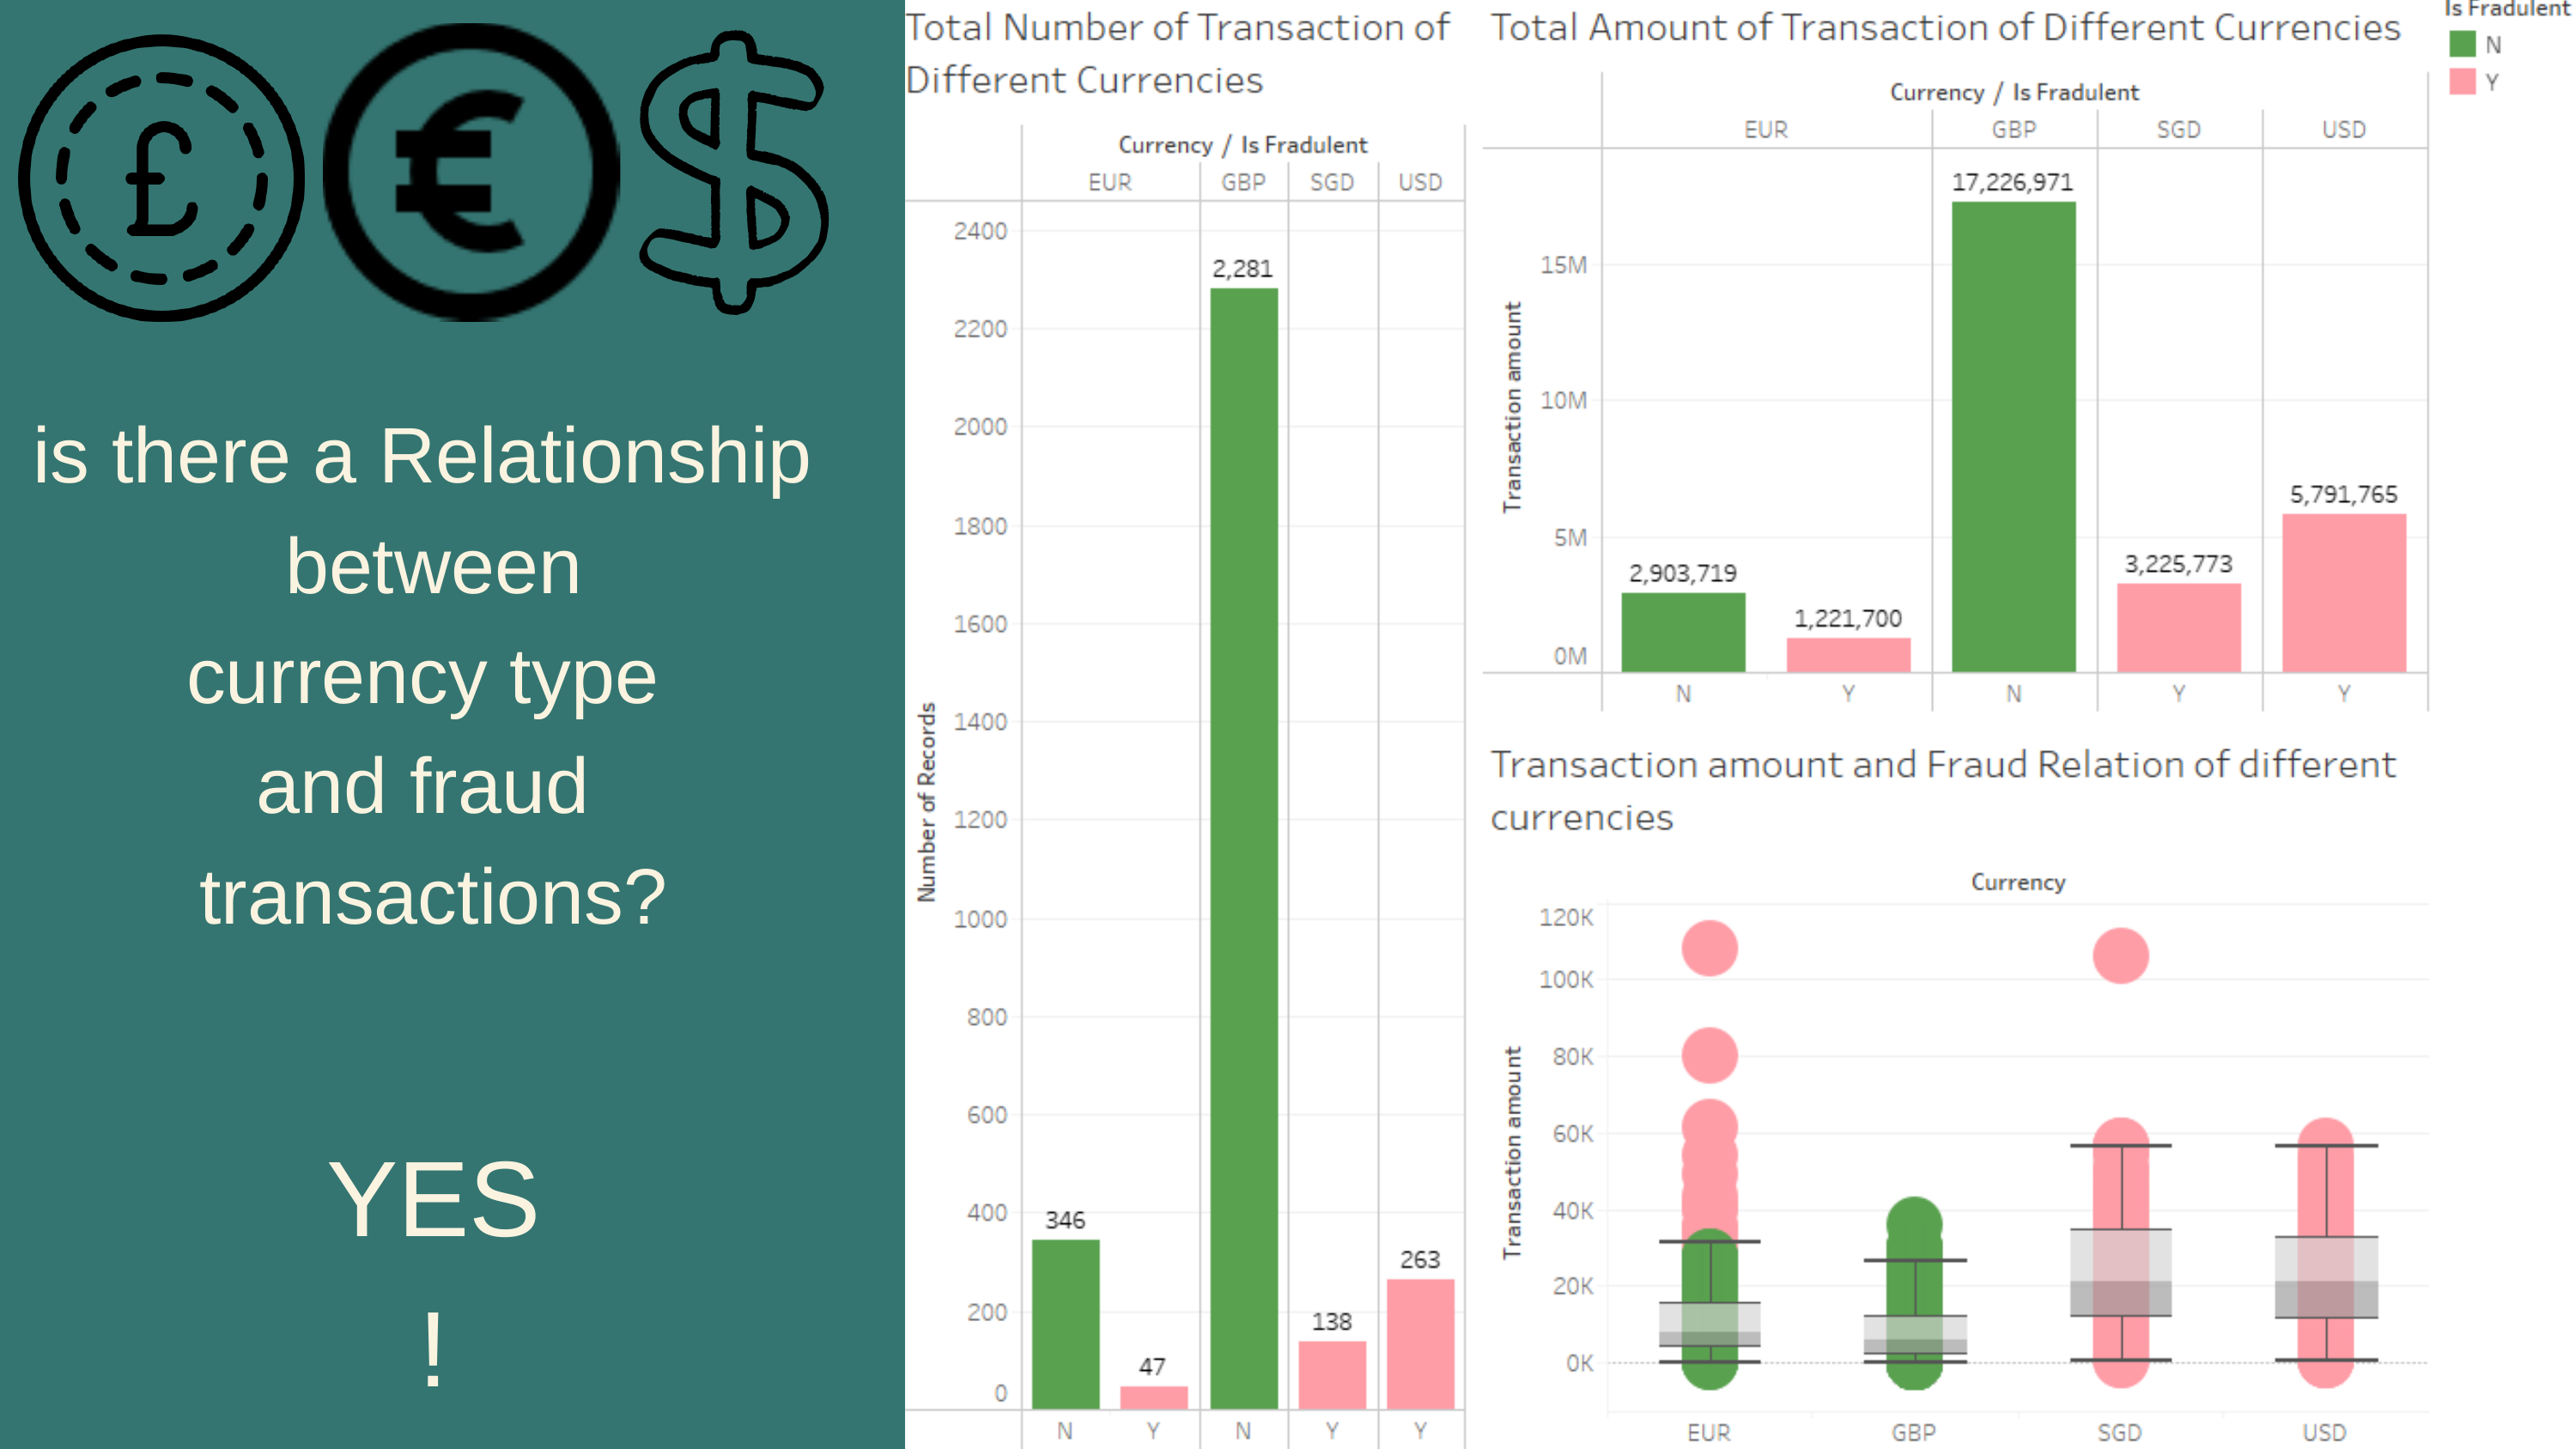

is there a Relationship
between
currency type
and fraud
transactions?
YES!